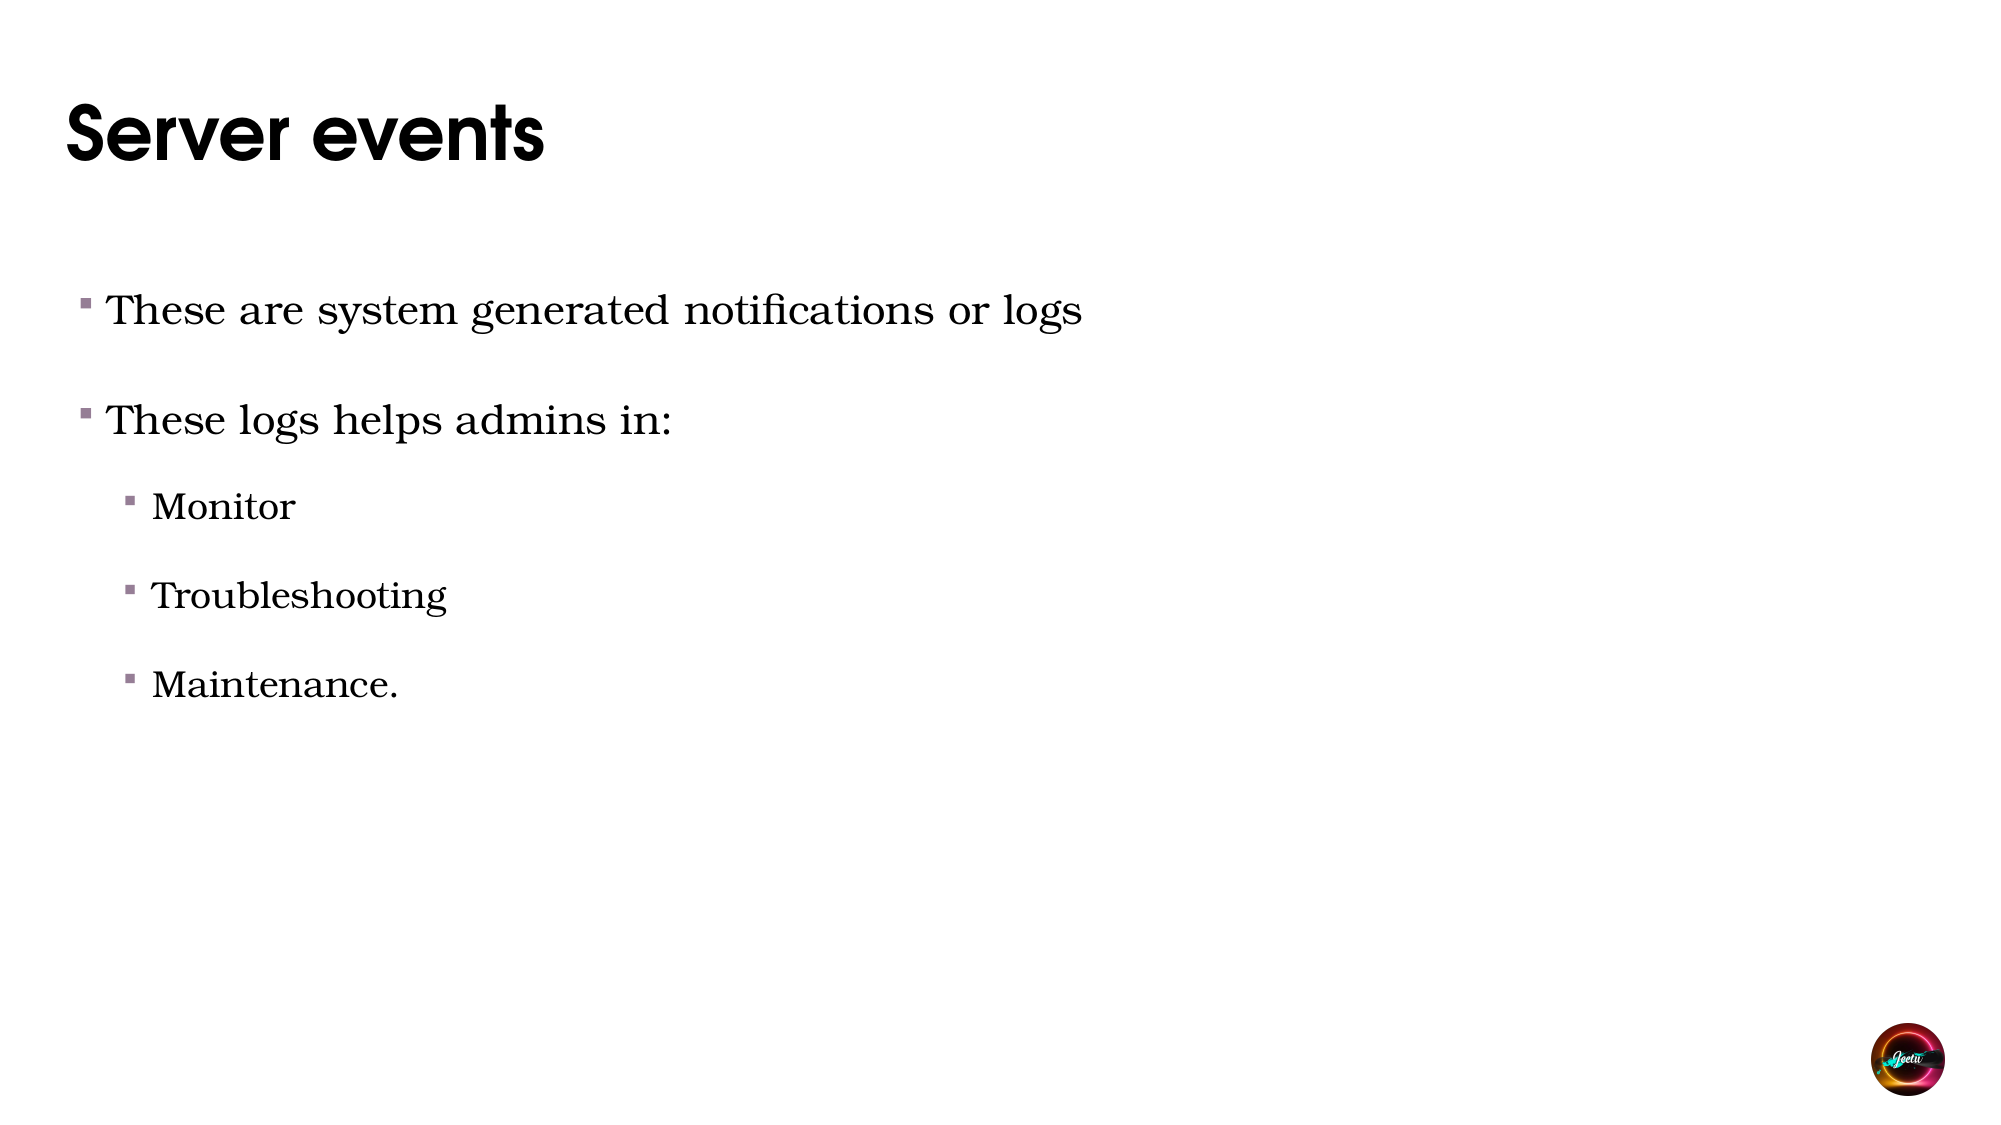

# Server events
These are system generated notifications or logs
These logs helps admins in:
Monitor
Troubleshooting
Maintenance.